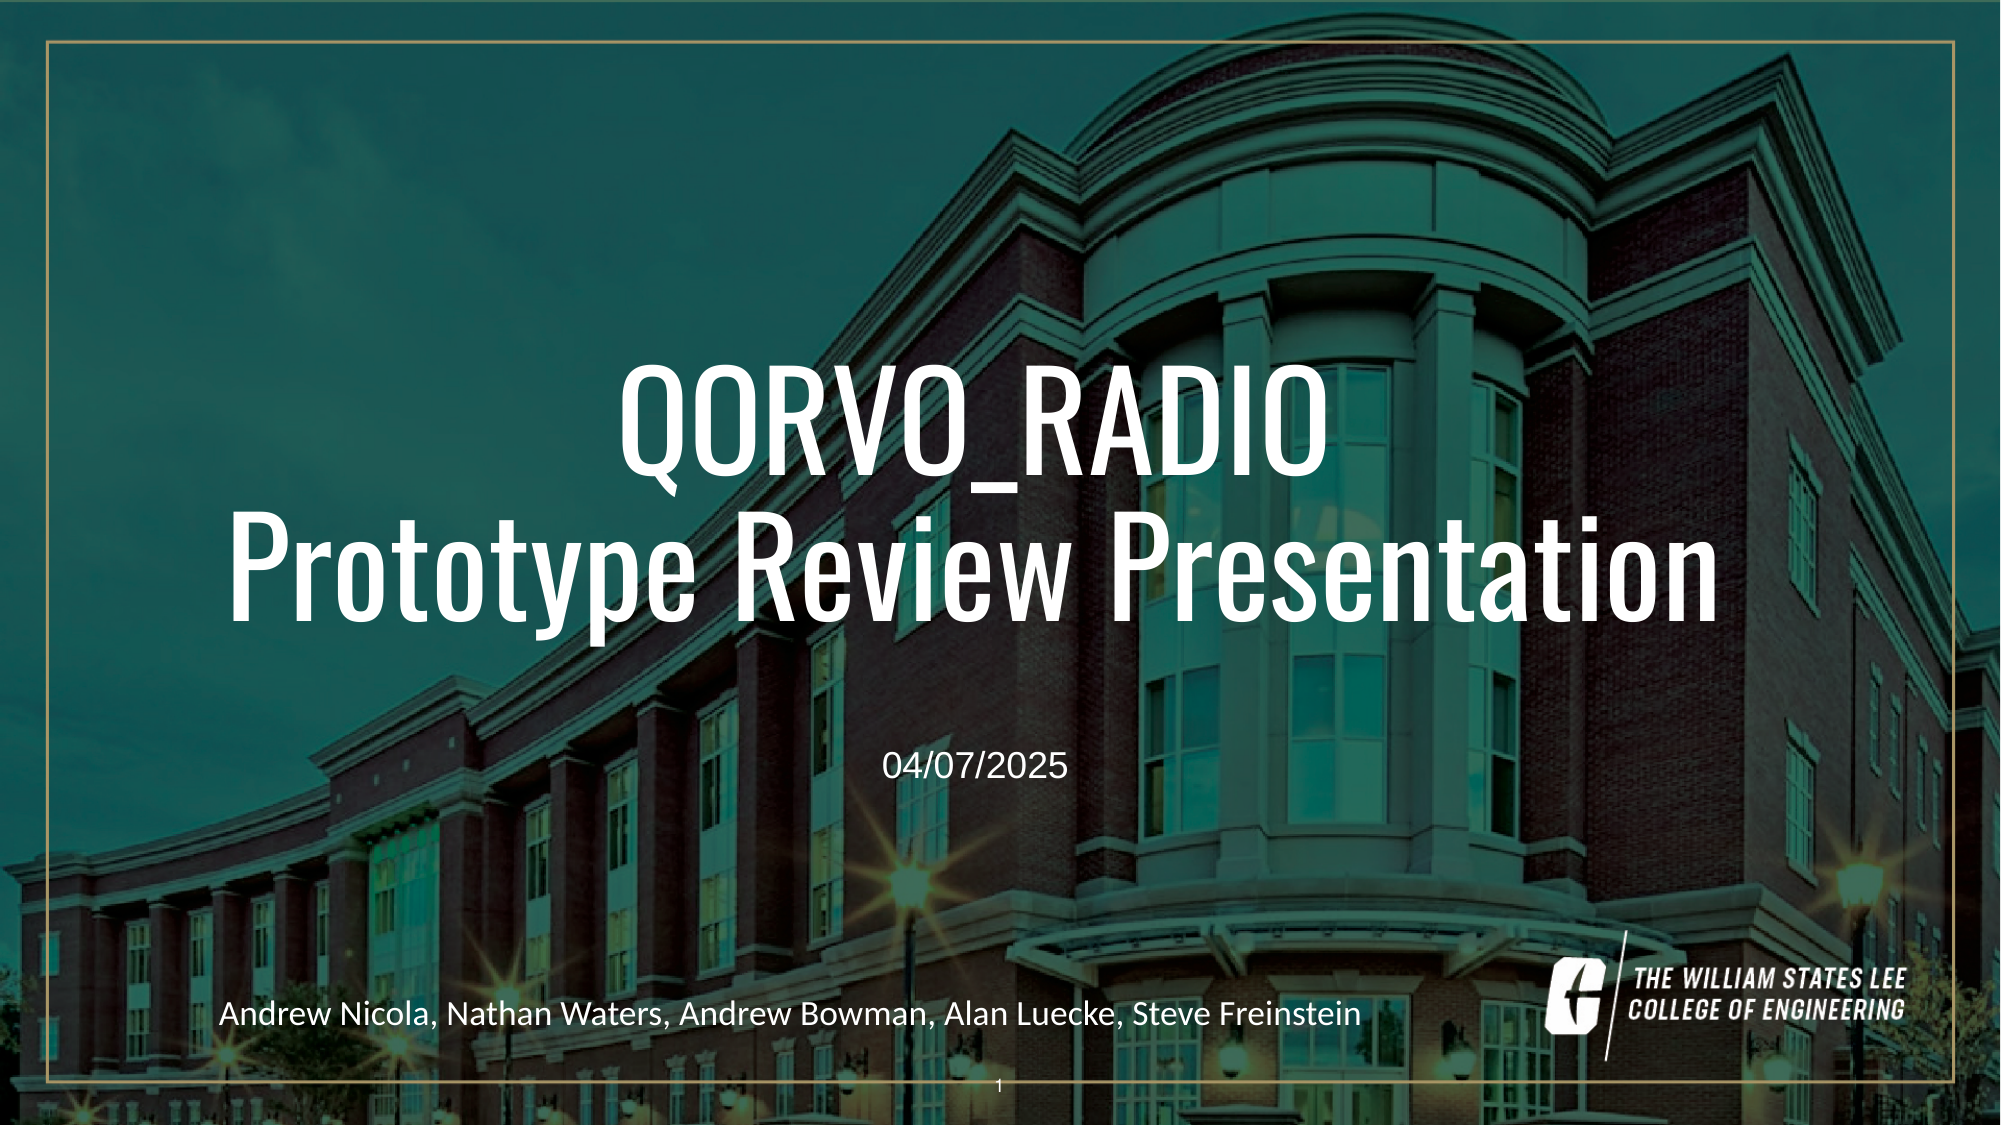

QORVO_RADIO
Prototype Review Presentation
04/07/2025
Andrew Nicola, Nathan Waters, Andrew Bowman, Alan Luecke, Steve Freinstein
1